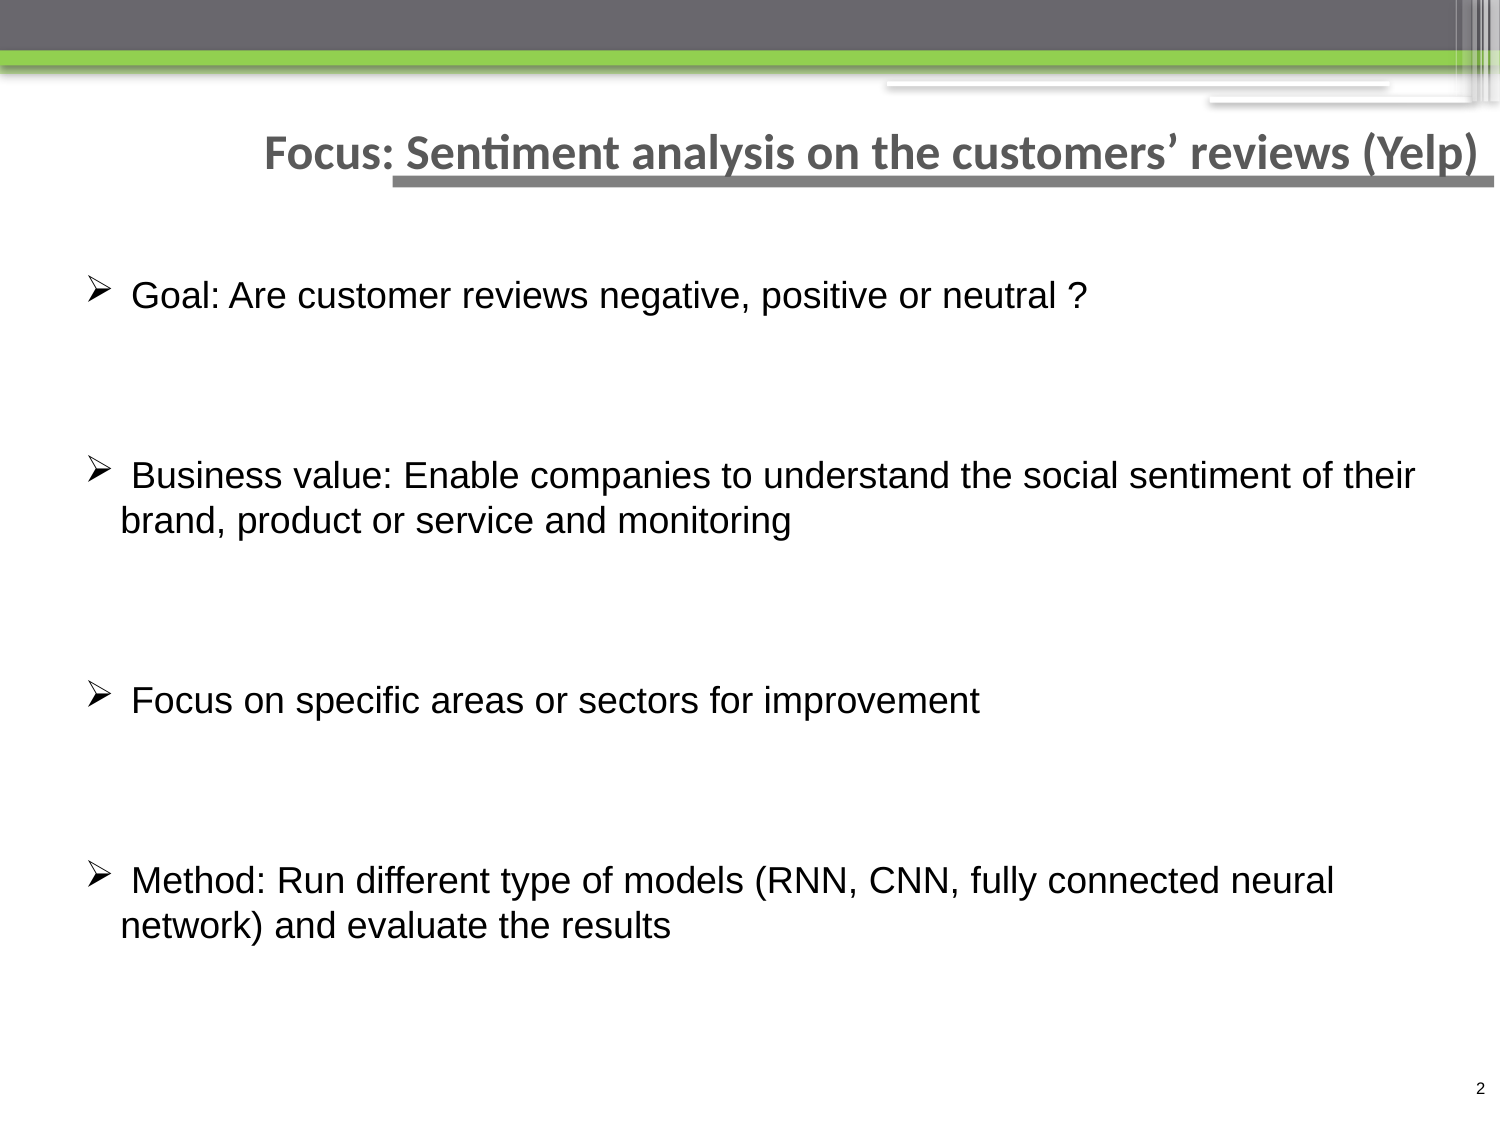

Focus: Sentiment analysis on the customers’ reviews (Yelp)

 Goal: Are customer reviews negative, positive or neutral ?

 Business value: Enable companies to understand the social sentiment of their brand, product or service and monitoring

 Focus on specific areas or sectors for improvement

 Method: Run different type of models (RNN, CNN, fully connected neural network) and evaluate the results

2